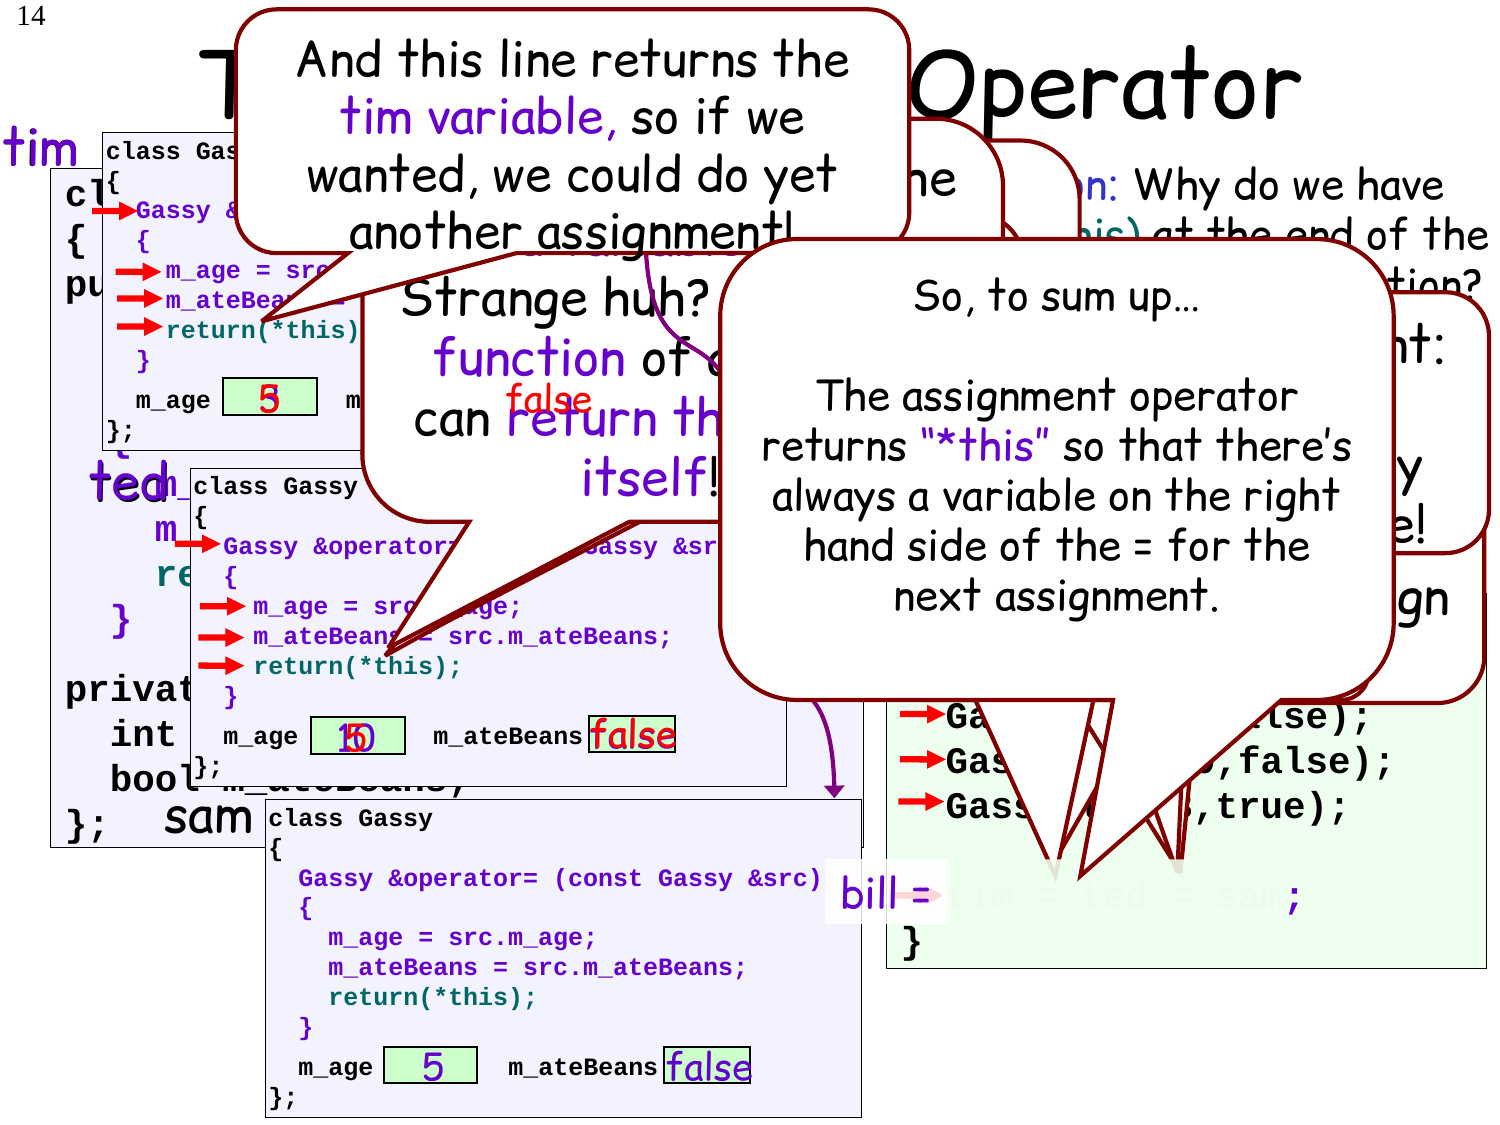

# The Assignment Operator
14
And this line returns the tim variable, so if we wanted, we could do yet another assignment!
tim
tim
class Gassy
{
  Gassy &operator= (const Gassy &src)
  {
    m_age = src.m_age;
    m_ateBeans = src.m_ateBeans;
    return(*this);
  }

  m_age           m_ateBeans
};

So this line returns the ted variable itself!
Strange huh? A member function of a variable can return the variable itself!?!?
“this” is a special C++ pointer variable that holds the address of the current object (i.e., ted’s address in RAM)

Question: Why do we have return(*this) at the end of the assignment operator function?
class Gassy
{
public:
  ...

  Gassy &operator=(const Gassy &src)
  {
    m_age = src.m_age;
    m_ateBeans = src.m_ateBeans;
    return(*this);
  }

private:
  int m_age;
  bool m_ateBeans;
};

So if “this” is a pointer to ted, then “*this” refers to the whole ted variable.
So, to sum up…
The assignment operator returns “*this” so that there’s always a variable on the right hand side of the = for the next assignment.

So the statement:
“ted = sam” is
just replaced by the ted variable!

Answer: So we can do multiple
assignments in the same
statement, like this…

All assignment is performed right-to-left…
true
5
3
false
First we call ted’s assignment operator to assign him to sam.
ted
ted
class Gassy
{
  Gassy &operator= (const Gassy &src)
  {
    m_age = src.m_age;
    m_ateBeans = src.m_ateBeans;
    return(*this);
  }

  m_age           m_ateBeans
};

Next, C++ sets  tim equal to ted.

int main()
{
  Gassy sam(5,false);
  Gassy ted(10,false);
  Gassy tim(3,true);

  tim = ted = sam;
}

false
false
10
5

sam
class Gassy
{
  Gassy &operator= (const Gassy &src)
  {
    m_age = src.m_age;
    m_ateBeans = src.m_ateBeans;
    return(*this);
  }

  m_age           m_ateBeans
};

bill =

false
5